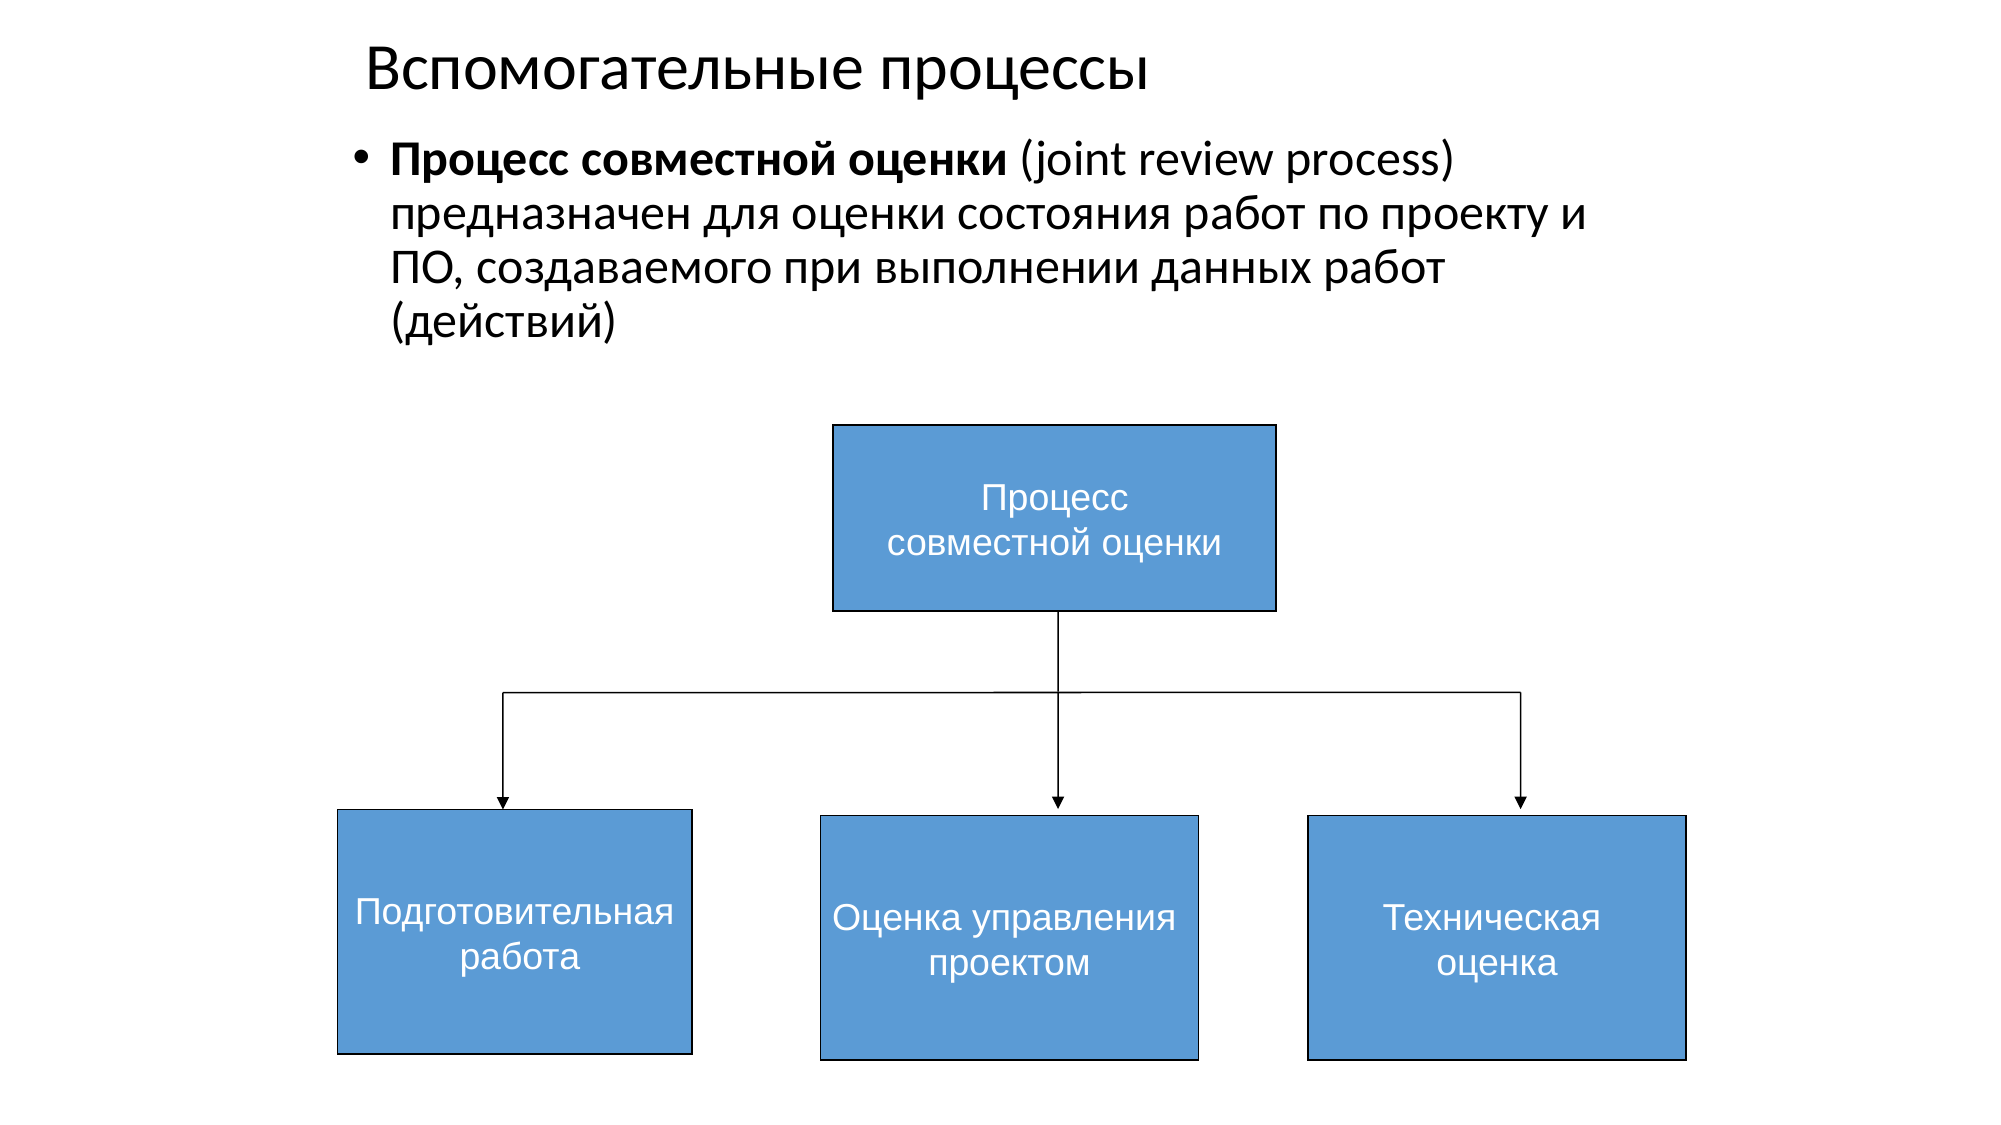

# Вспомогательные процессы
Процесс совместной оценки (joint review process) предназначен для оценки состояния работ по проекту и ПО, создаваемого при выполнении данных работ (действий)
Процесс
совместной оценки

Подготовительная
 работа
Оценка управления
проектом
Техническая
оценка